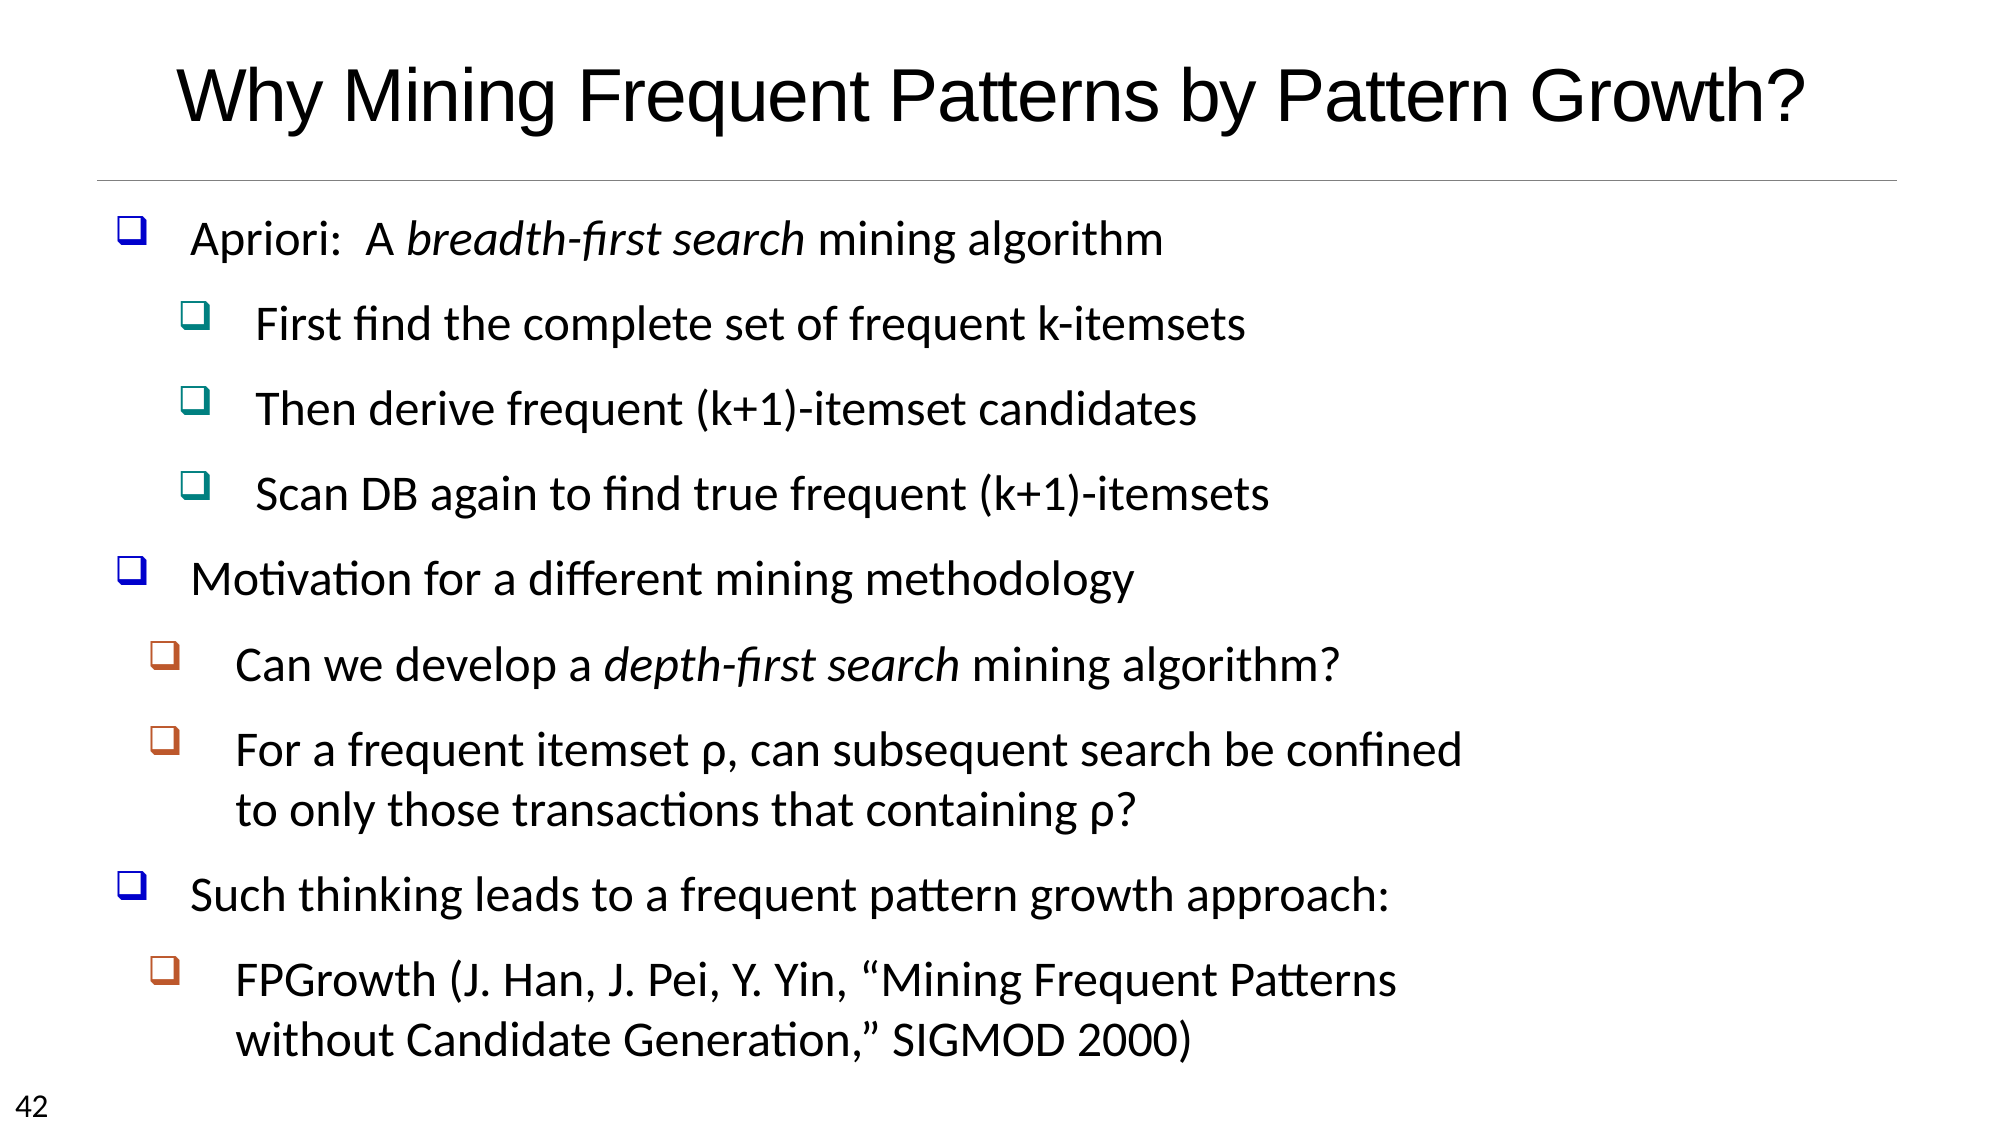

# Why Mining Frequent Patterns by Pattern Growth?
Apriori:  A breadth-first search mining algorithm
First find the complete set of frequent k-itemsets
Then derive frequent (k+1)-itemset candidates
Scan DB again to find true frequent (k+1)-itemsets
Motivation for a different mining methodology
Can we develop a depth-first search mining algorithm?
For a frequent itemset ρ, can subsequent search be confined to only those transactions that containing ρ?
Such thinking leads to a frequent pattern growth approach:
FPGrowth (J. Han, J. Pei, Y. Yin, “Mining Frequent Patterns without Candidate Generation,” SIGMOD 2000)